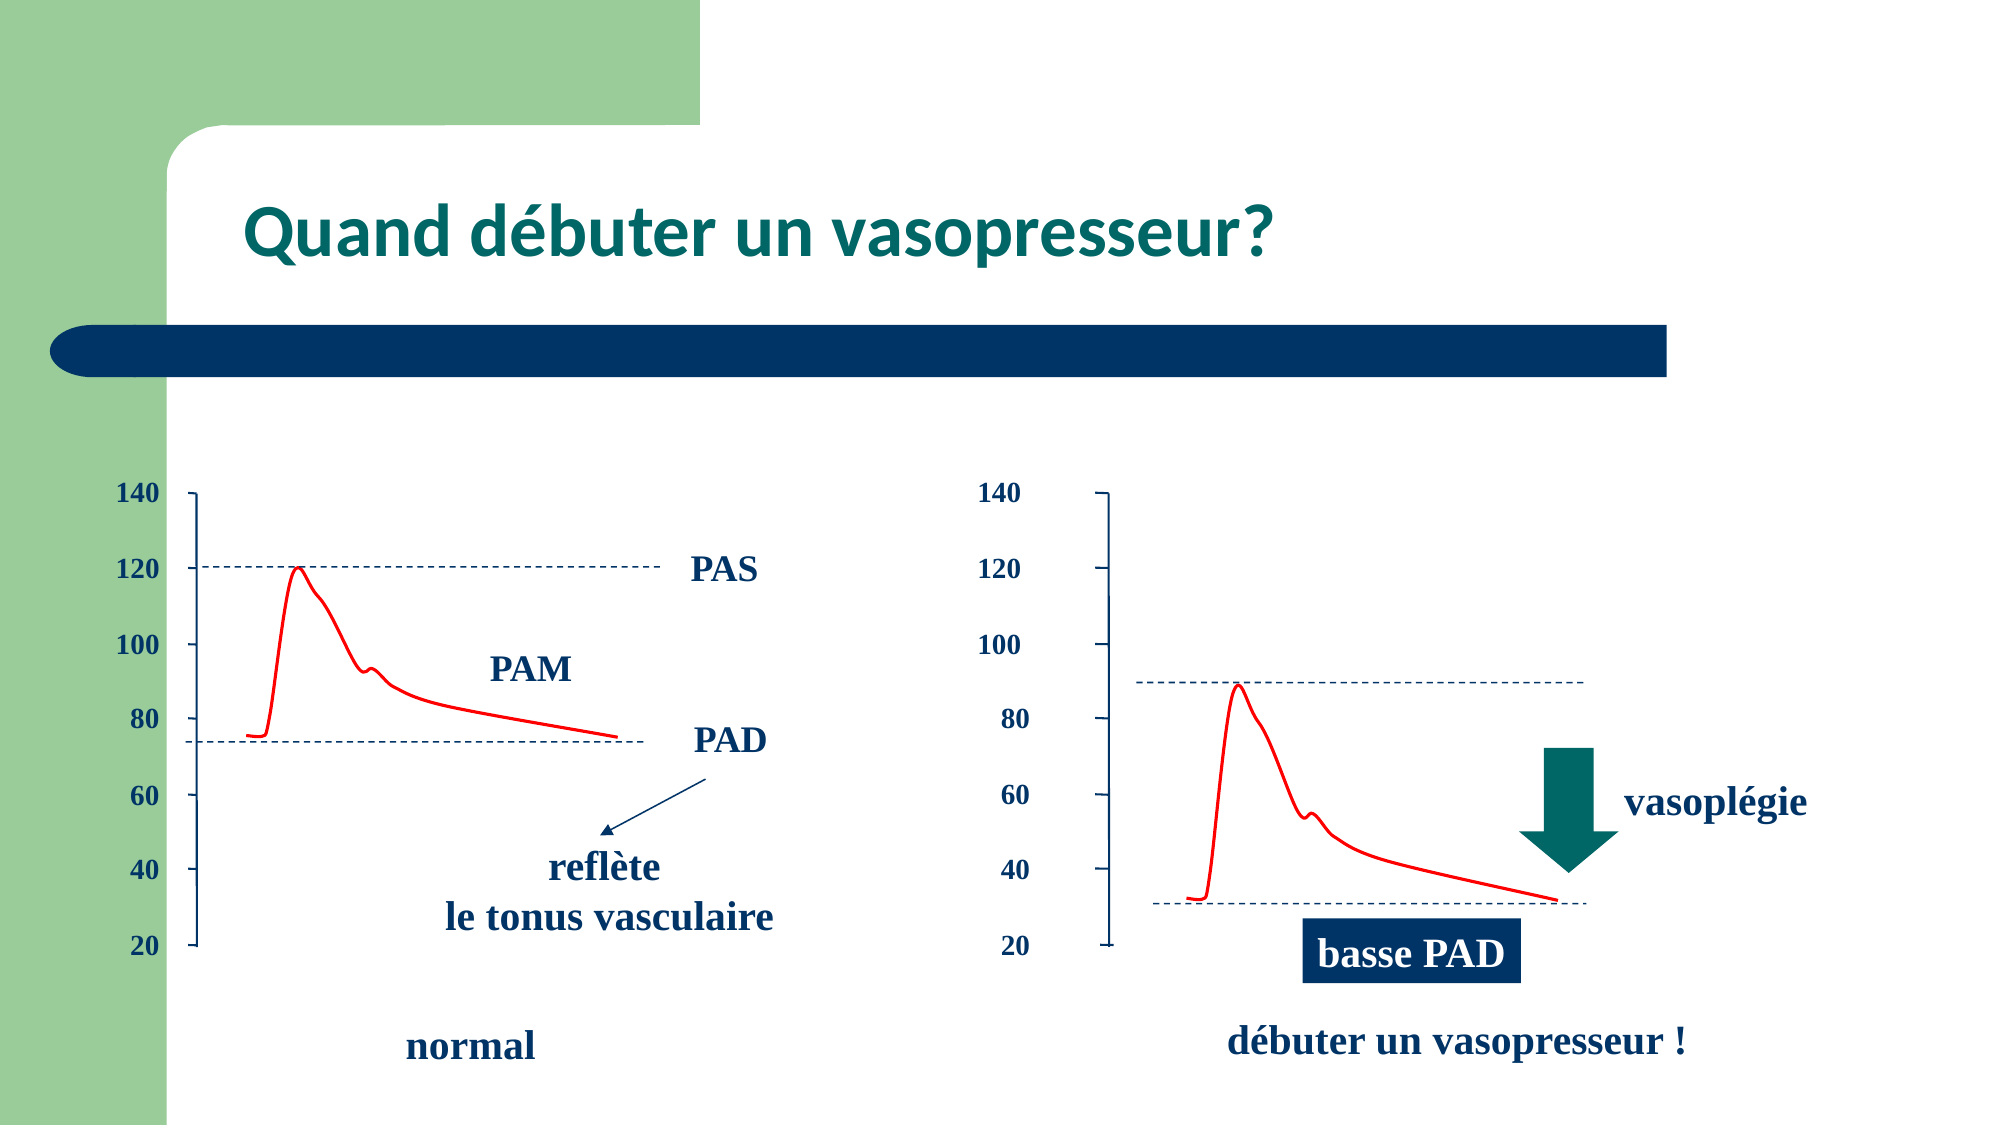

Quand débuter un vasopresseur?

140

120

100

80

60

40

20

140

120
100
80
60
40
20

PAS

PAM

PAD

vasoplégie

reflète
le tonus vasculaire
basse PAD
débuter un vasopresseur !
normal